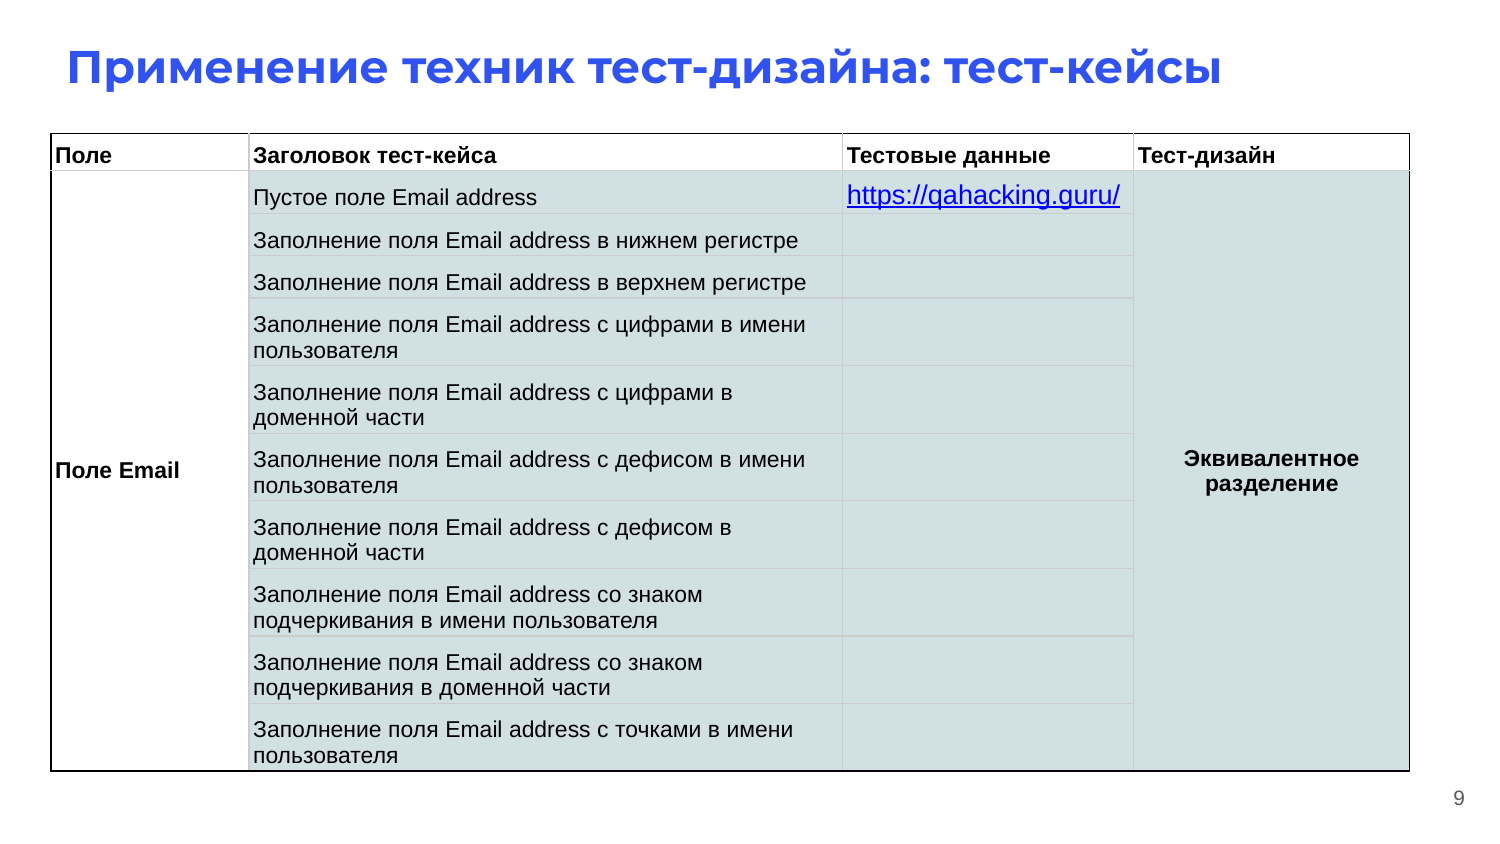

# Применение техник тест-дизайна: тест-кейсы
| Поле | Заголовок тест-кейса | Тестовые данные | Тест-дизайн |
| --- | --- | --- | --- |
| Поле Email | Пустое поле Email address | https://qahacking.guru/ | Эквивалентное разделение |
|  | Заполнение поля Email address в нижнем регистре |  |  |
|  | Заполнение поля Email address в верхнем регистре |  |  |
|  | Заполнение поля Email address с цифрами в имени пользователя |  |  |
|  | Заполнение поля Email address с цифрами в доменной части |  |  |
|  | Заполнение поля Email address с дефисом в имени пользователя |  |  |
|  | Заполнение поля Email address с дефисом в доменной части |  |  |
|  | Заполнение поля Email address со знаком подчеркивания в имени пользователя |  |  |
|  | Заполнение поля Email address со знаком подчеркивания в доменной части |  |  |
|  | Заполнение поля Email address с точками в имени пользователя |  |  |
9